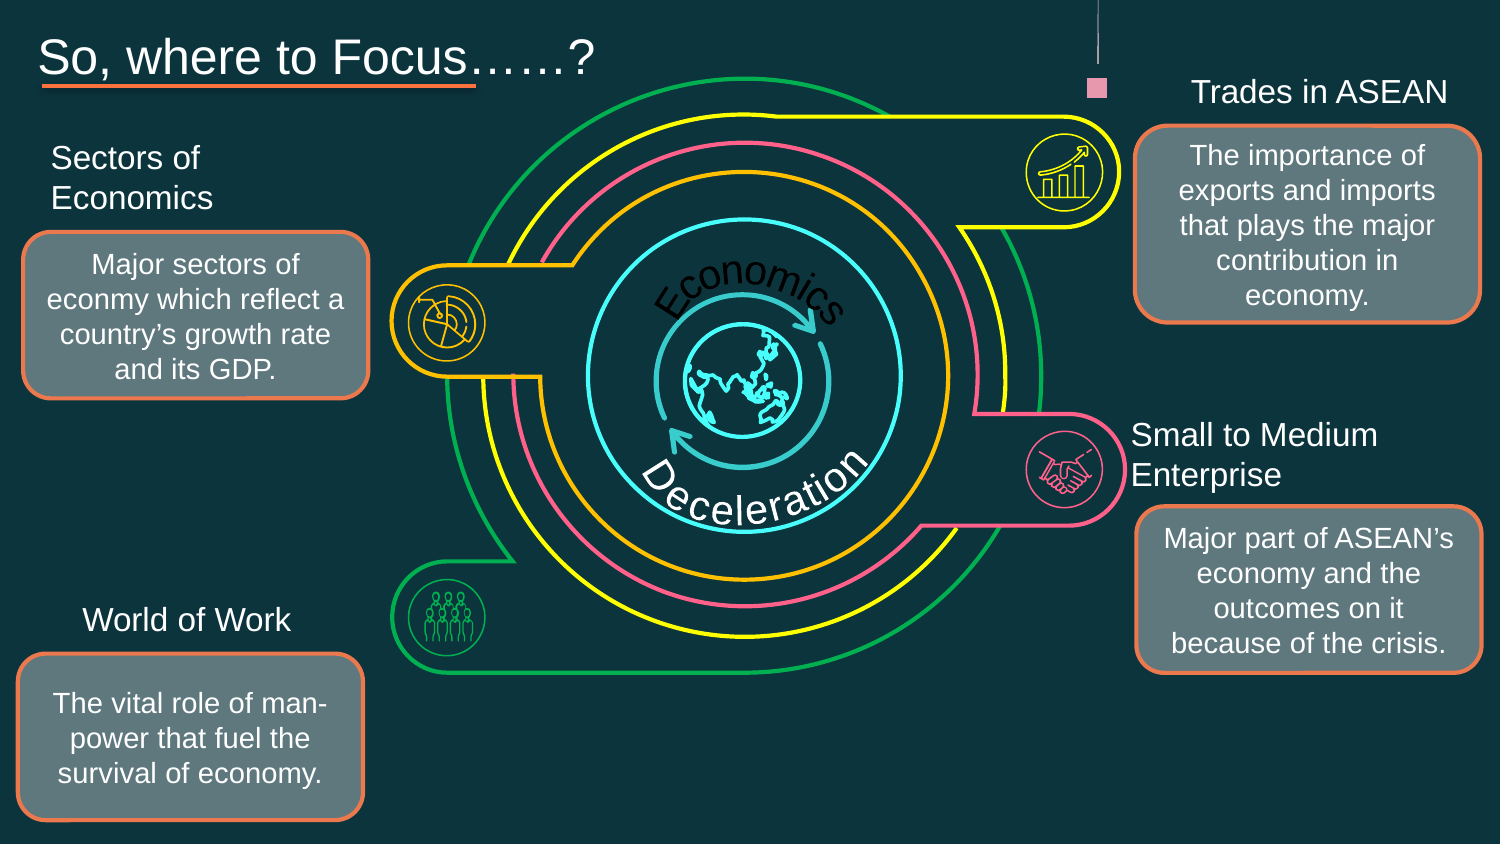

So, where to Focus……?

Trades in ASEAN
The importance of exports and imports that plays the major contribution in economy.
# Sectors of Economics
Major sectors of econmy which reflect a country’s growth rate and its GDP.
Economics

Deceleration
Small to Medium Enterprise
Major part of ASEAN’s economy and the outcomes on it because of the crisis.
World of Work
The vital role of man- power that fuel the survival of economy.